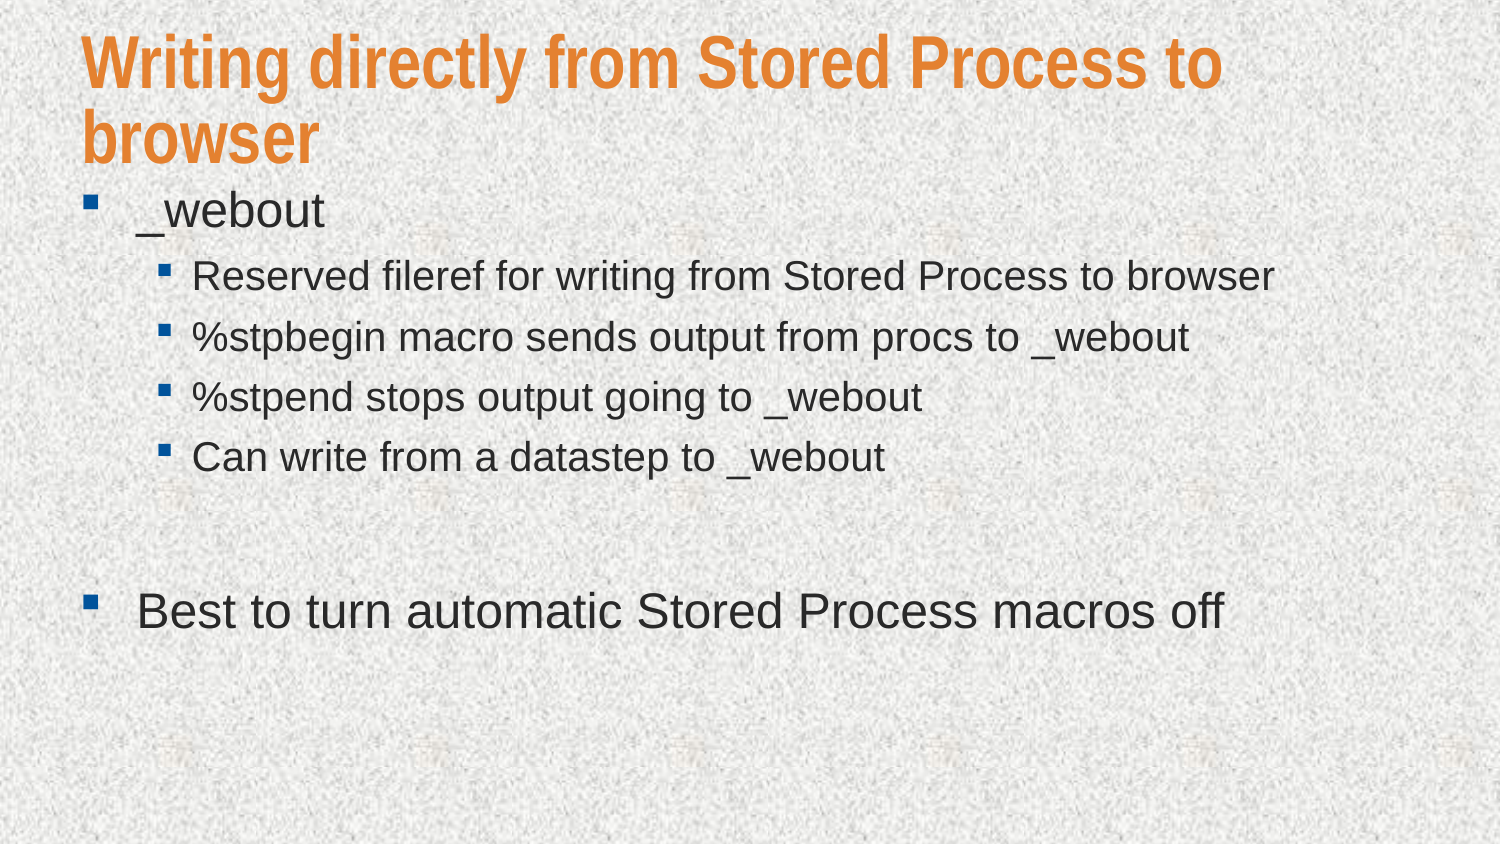

# Writing directly from Stored Process to browser
_webout
Reserved fileref for writing from Stored Process to browser
%stpbegin macro sends output from procs to _webout
%stpend stops output going to _webout
Can write from a datastep to _webout

Best to turn automatic Stored Process macros off